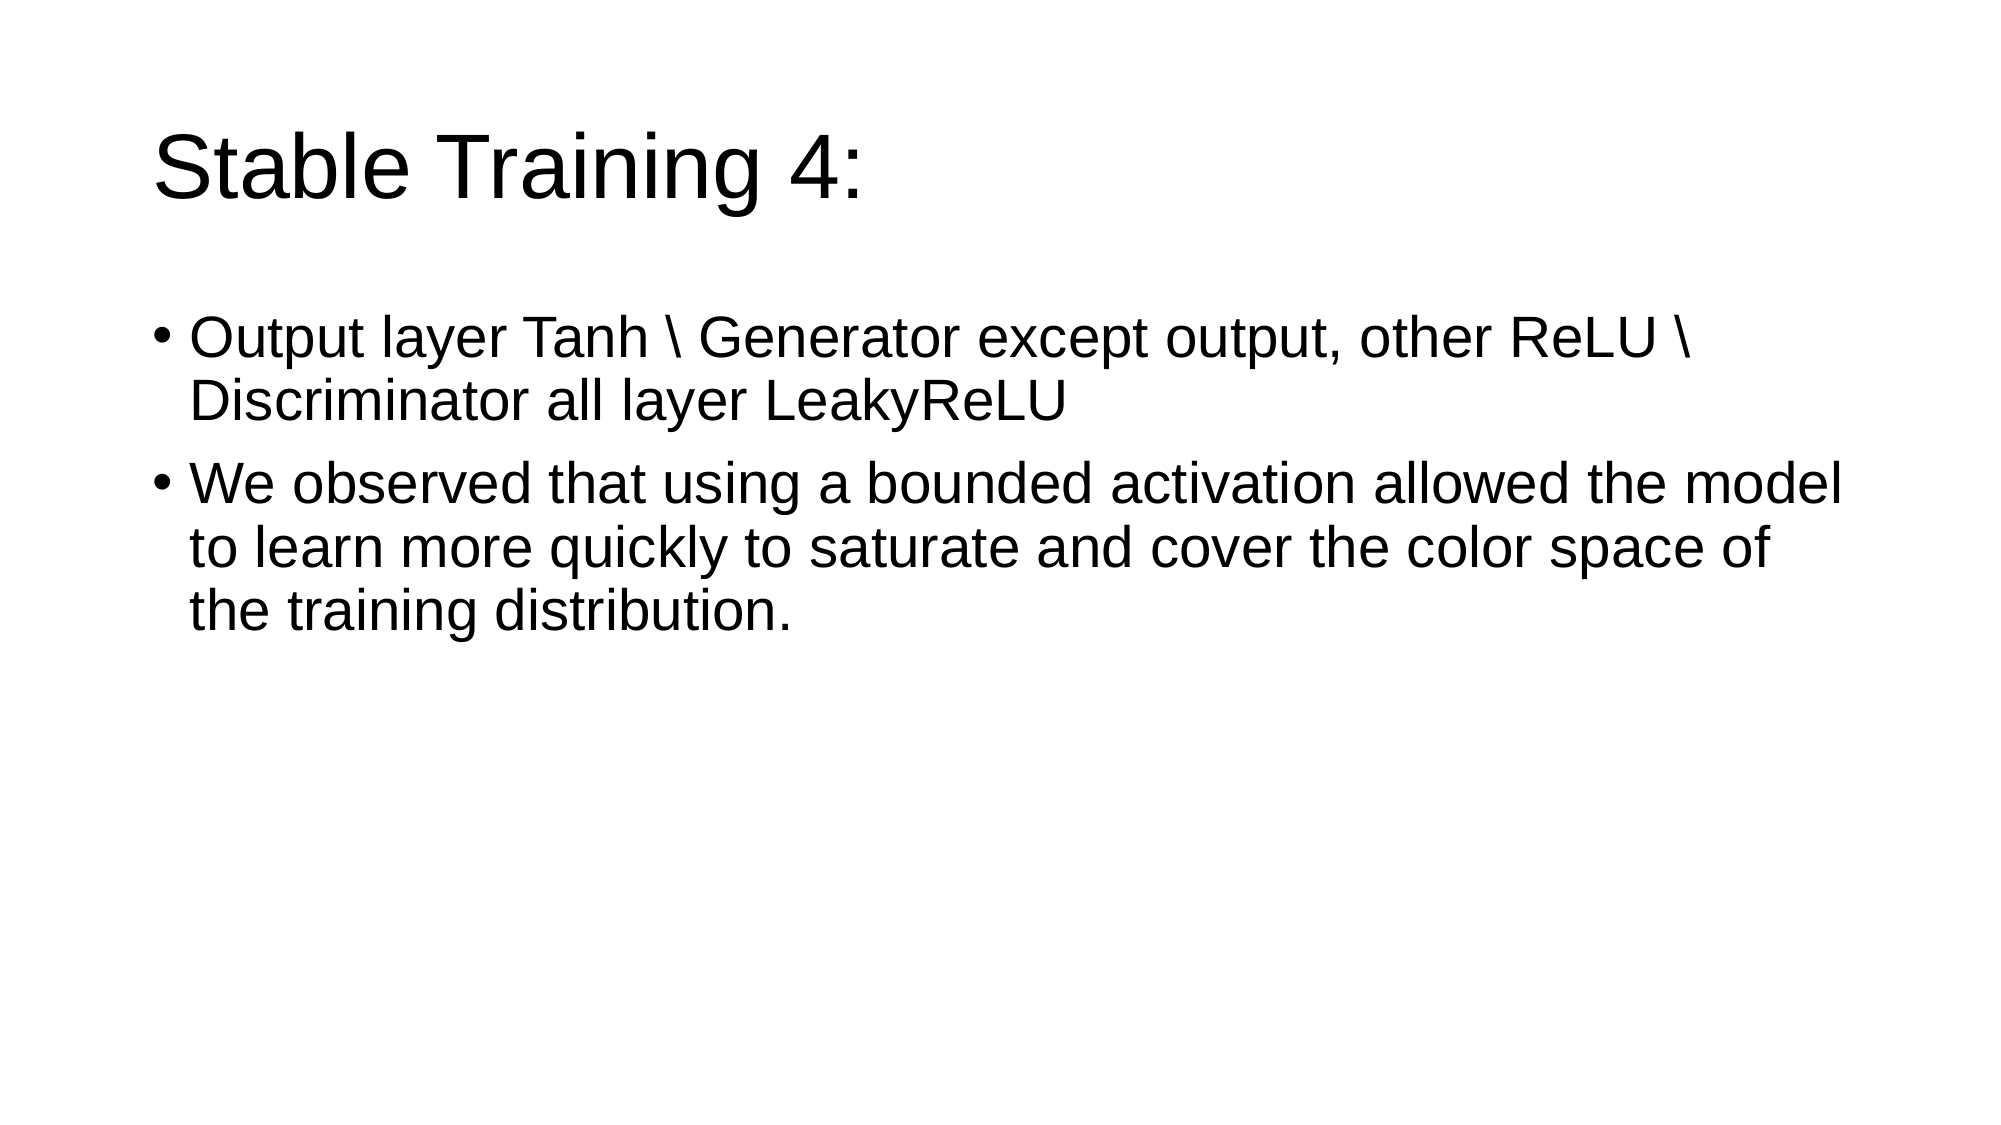

# Stable Training 4:
Output layer Tanh \ Generator except output, other ReLU \ Discriminator all layer LeakyReLU
We observed that using a bounded activation allowed the model to learn more quickly to saturate and cover the color space of the training distribution.